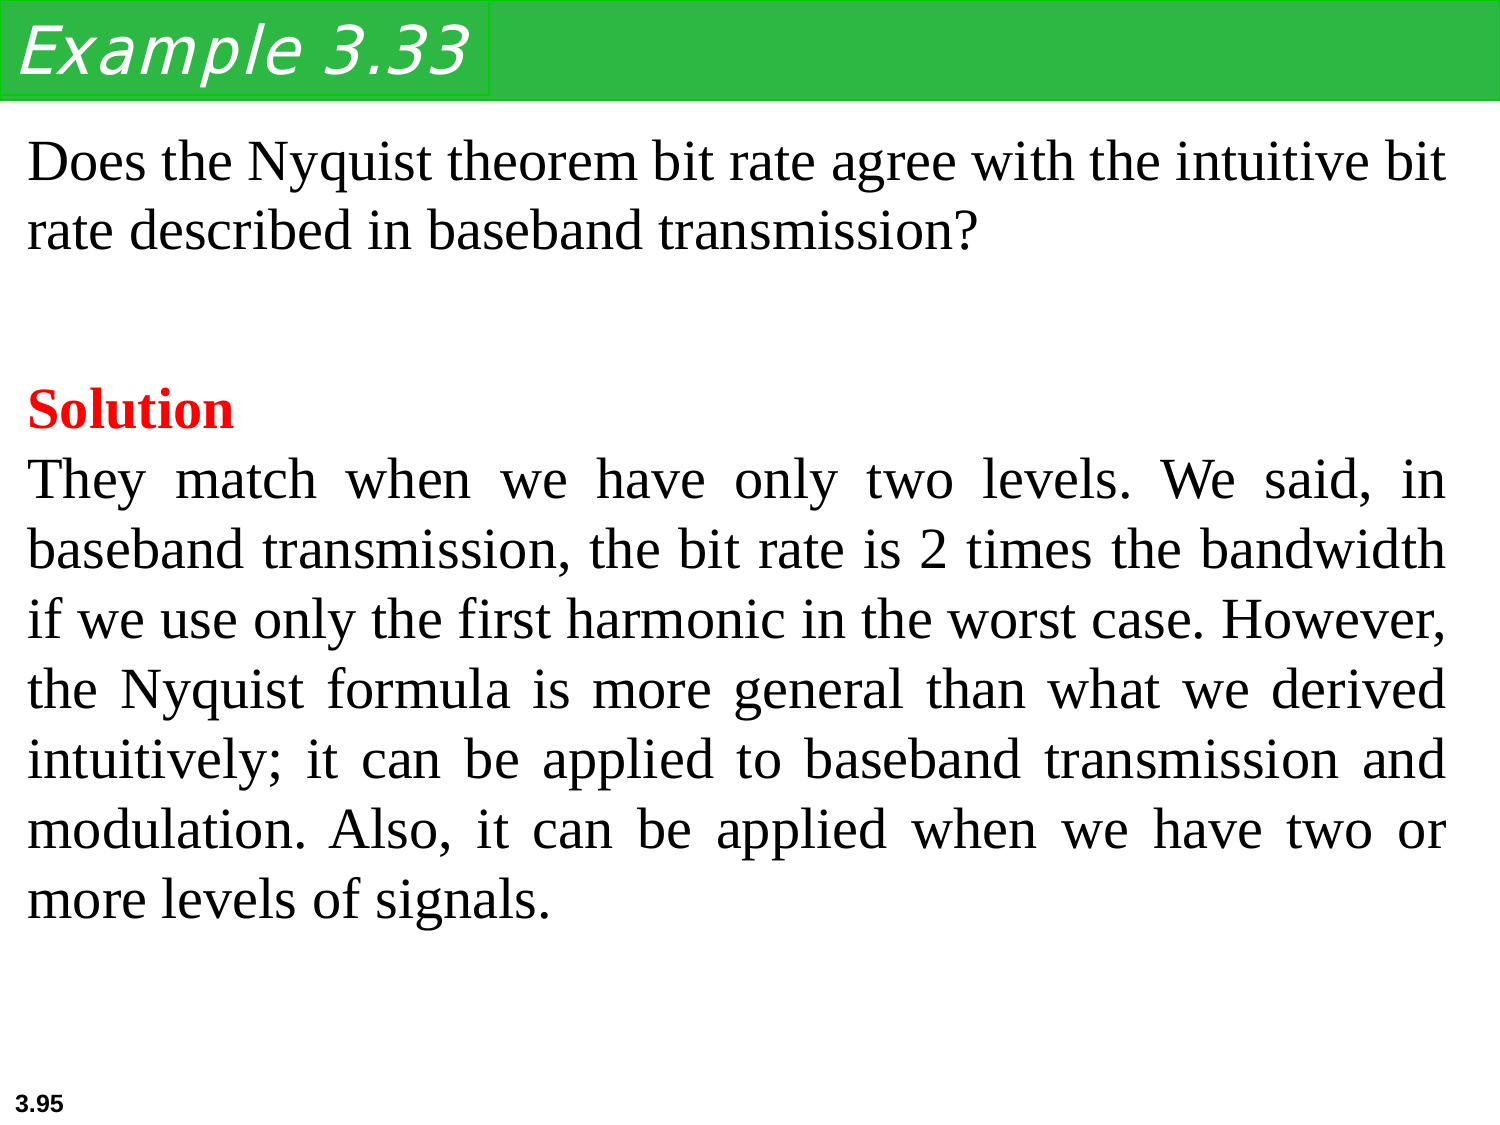

Example 3.33
Does the Nyquist theorem bit rate agree with the intuitive bit rate described in baseband transmission?
Solution
They match when we have only two levels. We said, in baseband transmission, the bit rate is 2 times the bandwidth if we use only the first harmonic in the worst case. However, the Nyquist formula is more general than what we derived intuitively; it can be applied to baseband transmission and modulation. Also, it can be applied when we have two or more levels of signals.
3.95